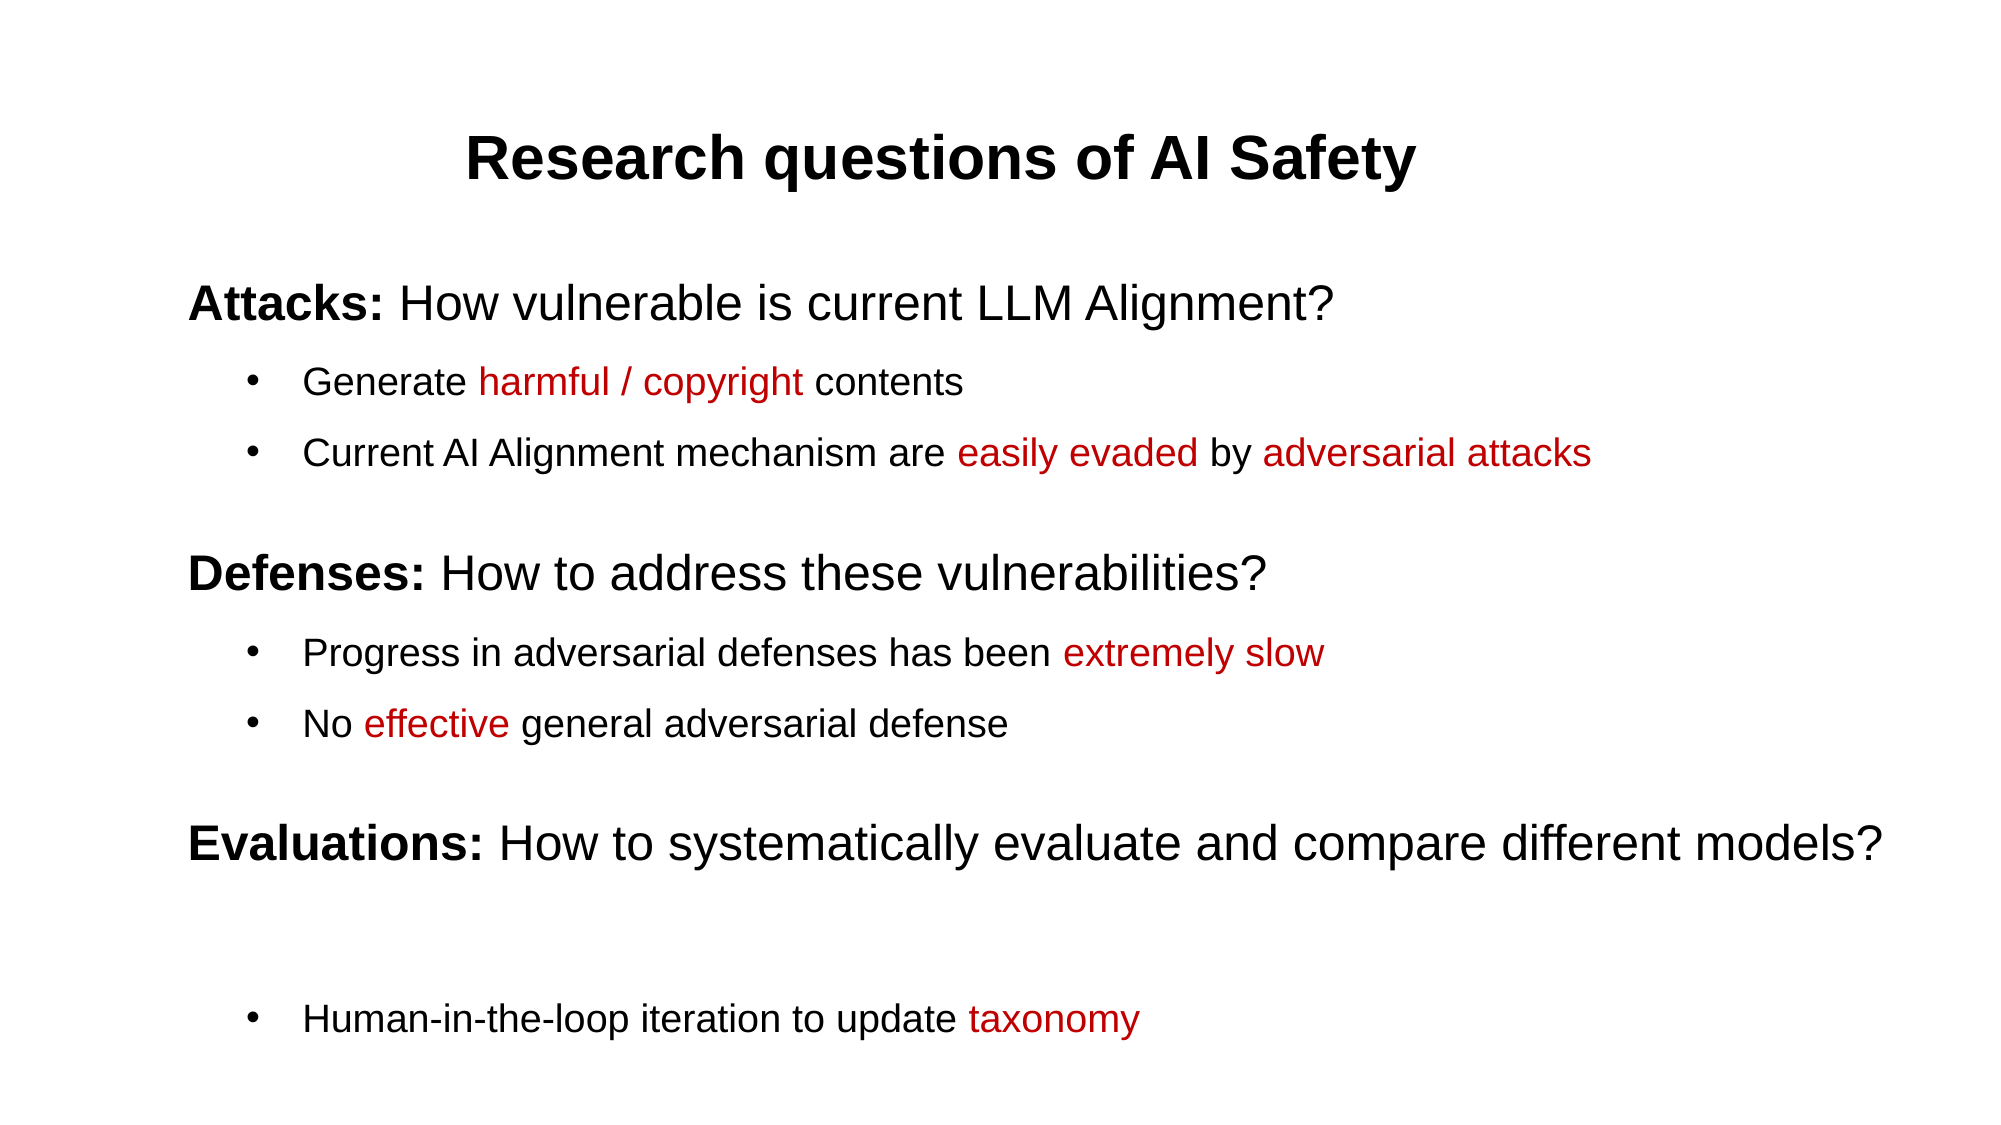

Research questions of AI Safety
Attacks: How vulnerable is current LLM Alignment?

Defenses: How to address these vulnerabilities?

Evaluations: How to systematically evaluate and compare different models?

Generate harmful / copyright contents
Current AI Alignment mechanism are easily evaded by adversarial attacks

Progress in adversarial defenses has been extremely slow
No effective general adversarial defense
Human-in-the-loop iteration to update taxonomy